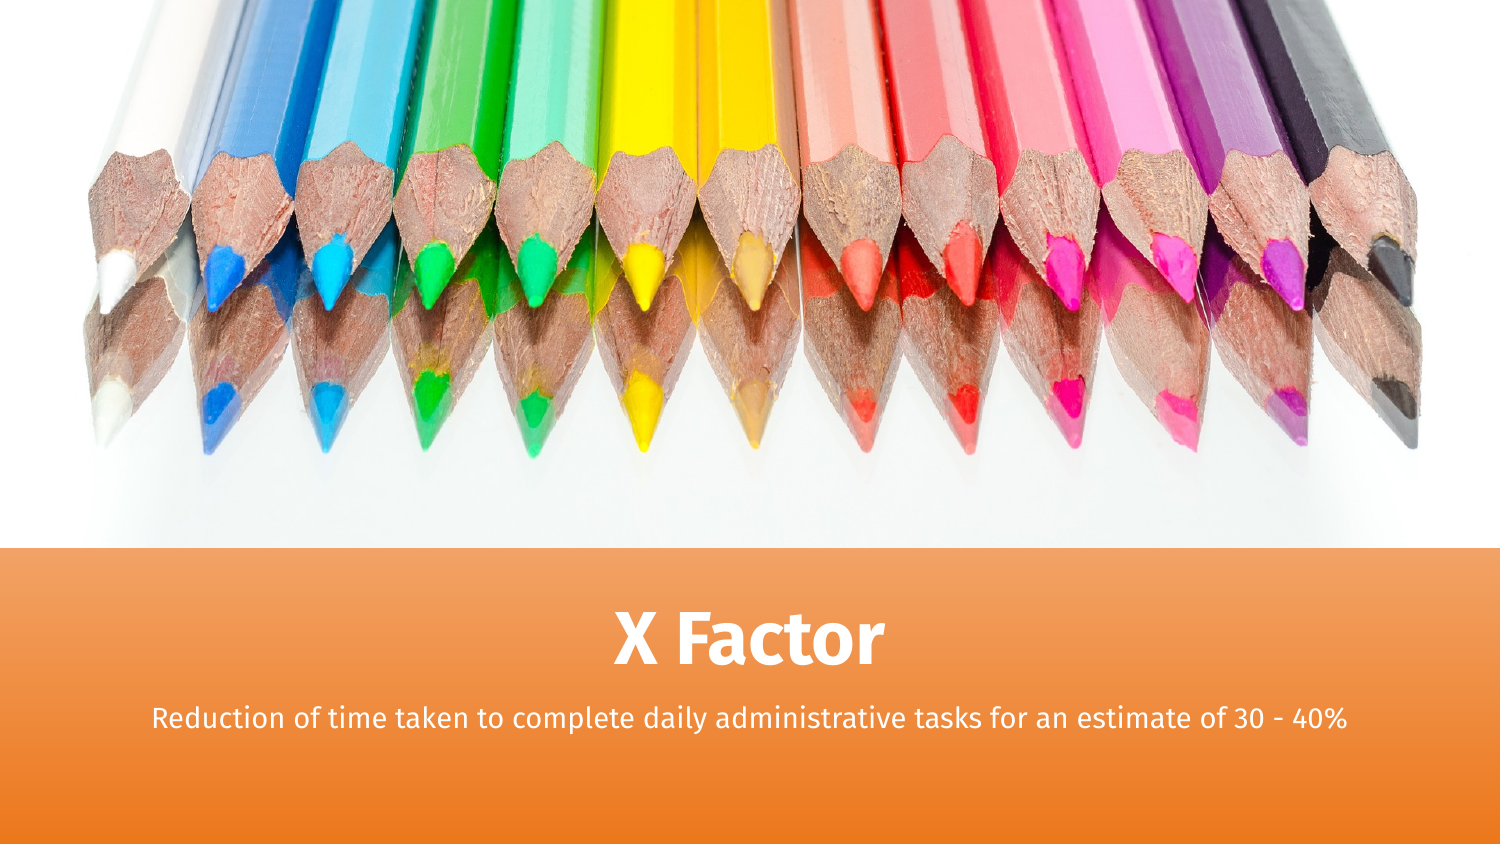

X Factor
Reduction of time taken to complete daily administrative tasks for an estimate of 30 - 40%